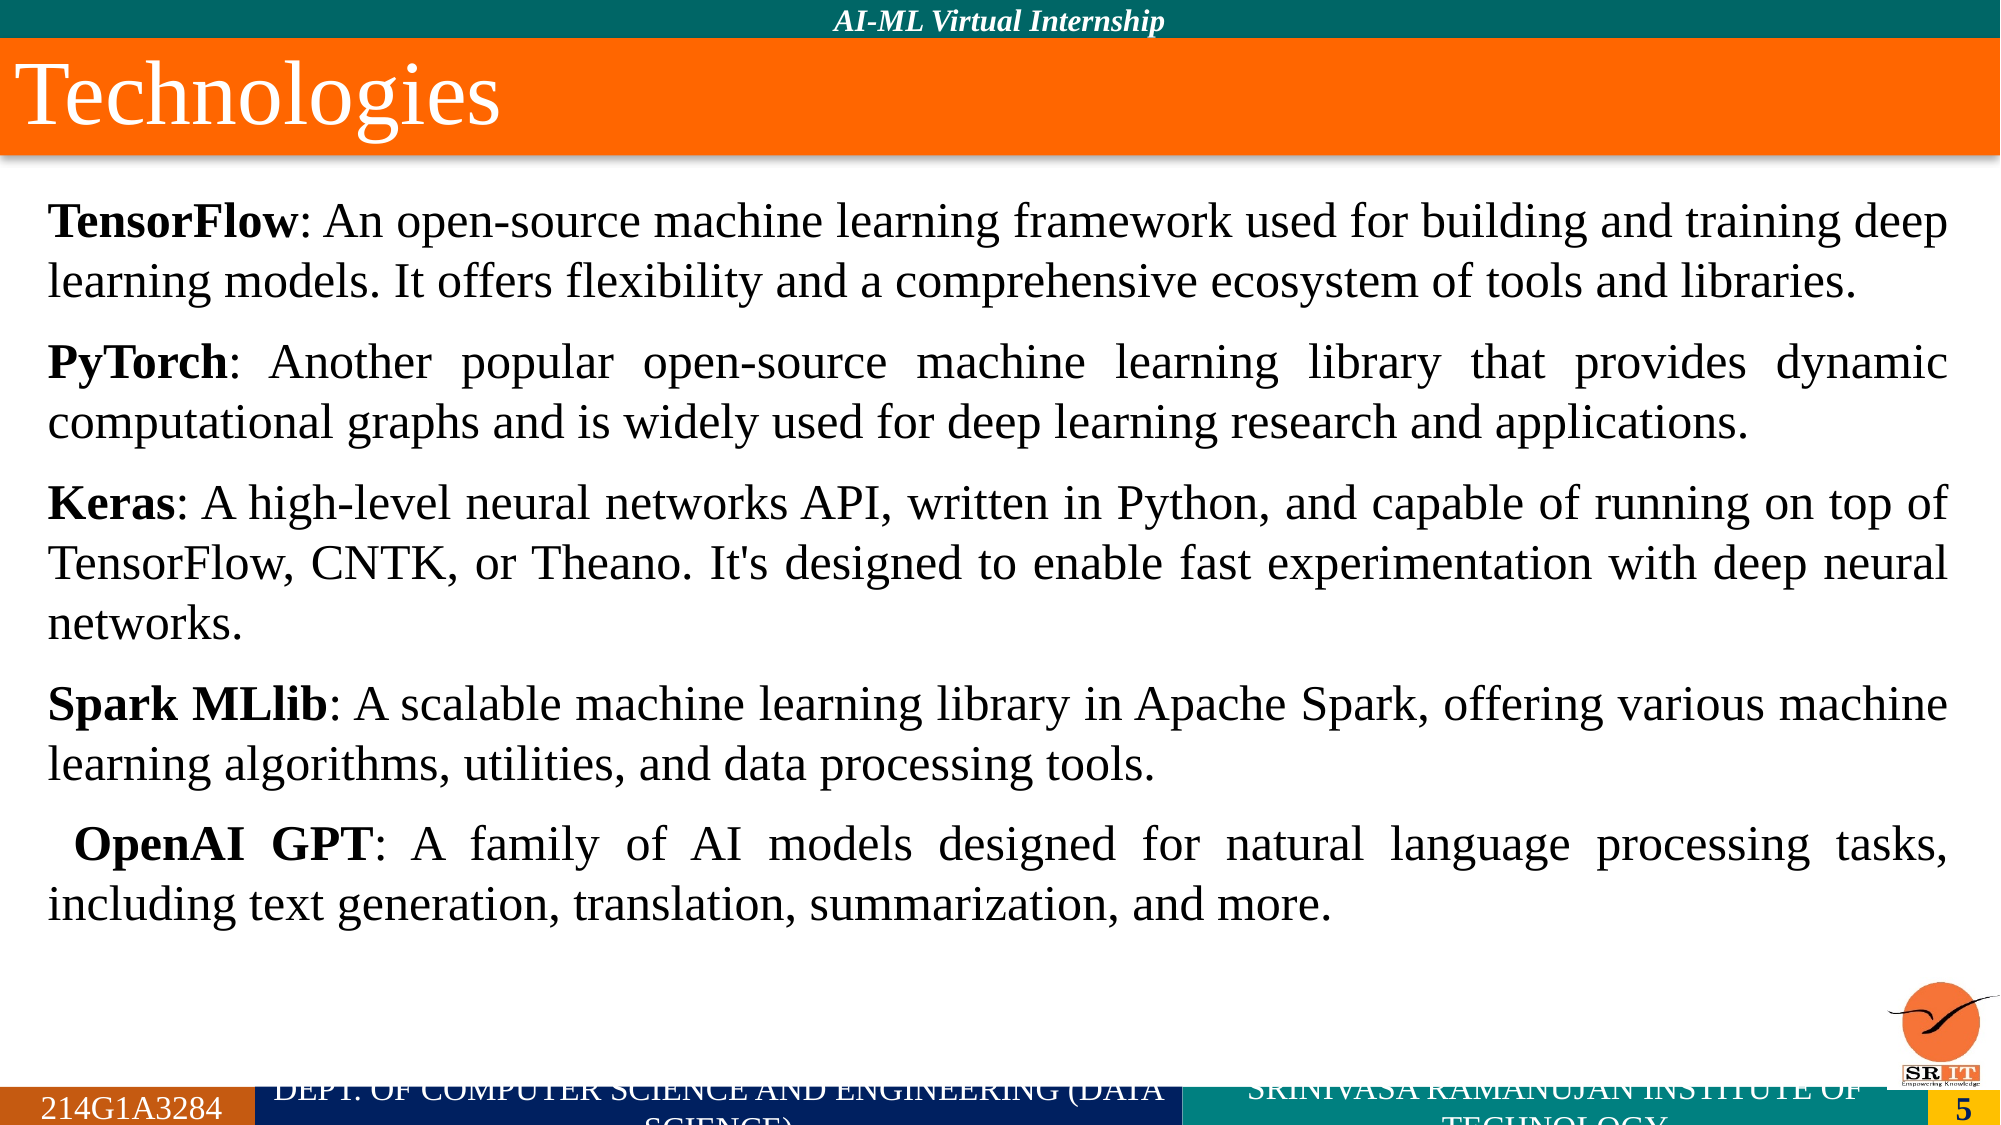

# Technologies
TensorFlow: An open-source machine learning framework used for building and training deep learning models. It offers flexibility and a comprehensive ecosystem of tools and libraries.
PyTorch: Another popular open-source machine learning library that provides dynamic computational graphs and is widely used for deep learning research and applications.
Keras: A high-level neural networks API, written in Python, and capable of running on top of TensorFlow, CNTK, or Theano. It's designed to enable fast experimentation with deep neural networks.
Spark MLlib: A scalable machine learning library in Apache Spark, offering various machine learning algorithms, utilities, and data processing tools.
 OpenAI GPT: A family of AI models designed for natural language processing tasks, including text generation, translation, summarization, and more.